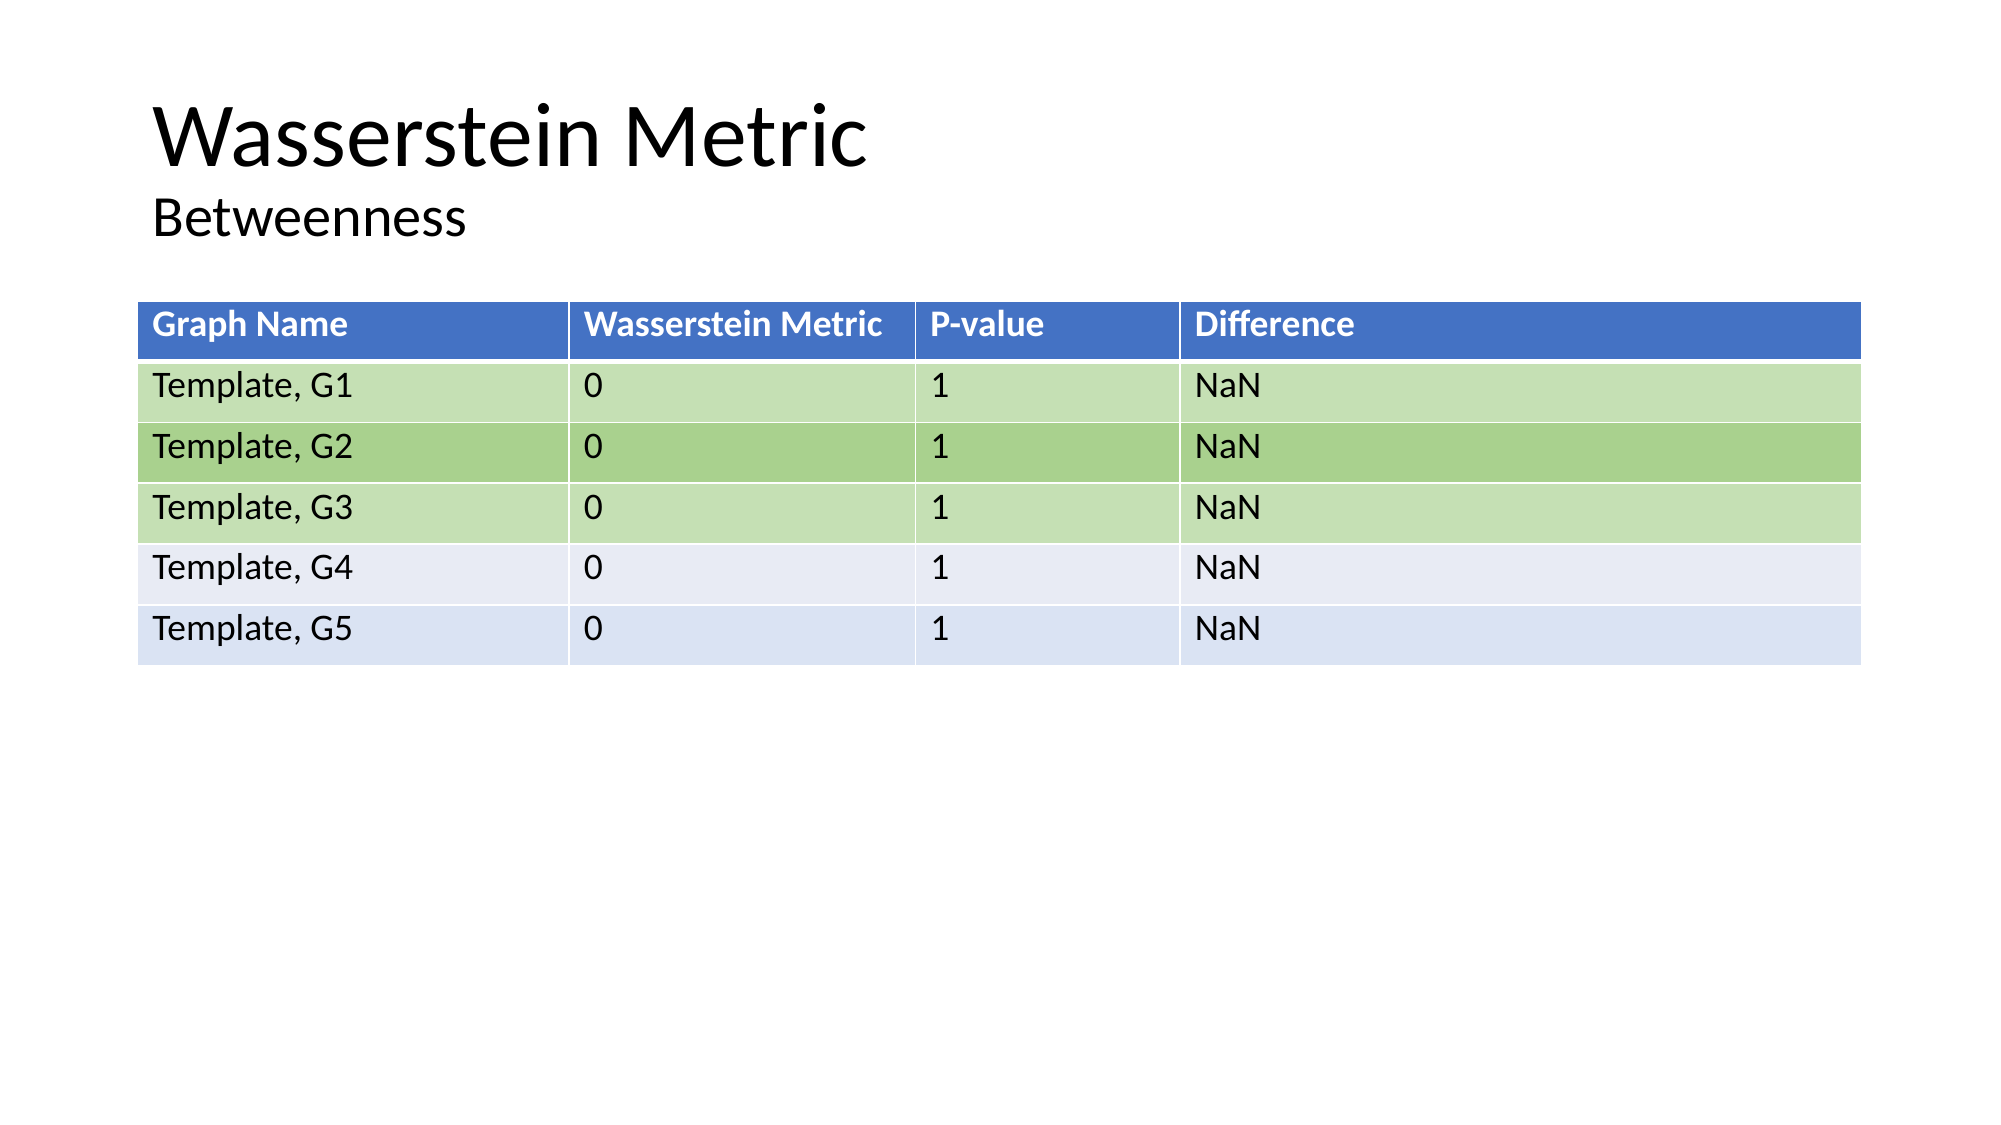

# Wasserstein Metric Betweenness
| Graph Name | Wasserstein Metric | P-value | Difference |
| --- | --- | --- | --- |
| Template, G1 | 0 | 1 | NaN |
| Template, G2 | 0 | 1 | NaN |
| Template, G3 | 0 | 1 | NaN |
| Template, G4 | 0 | 1 | NaN |
| Template, G5 | 0 | 1 | NaN |